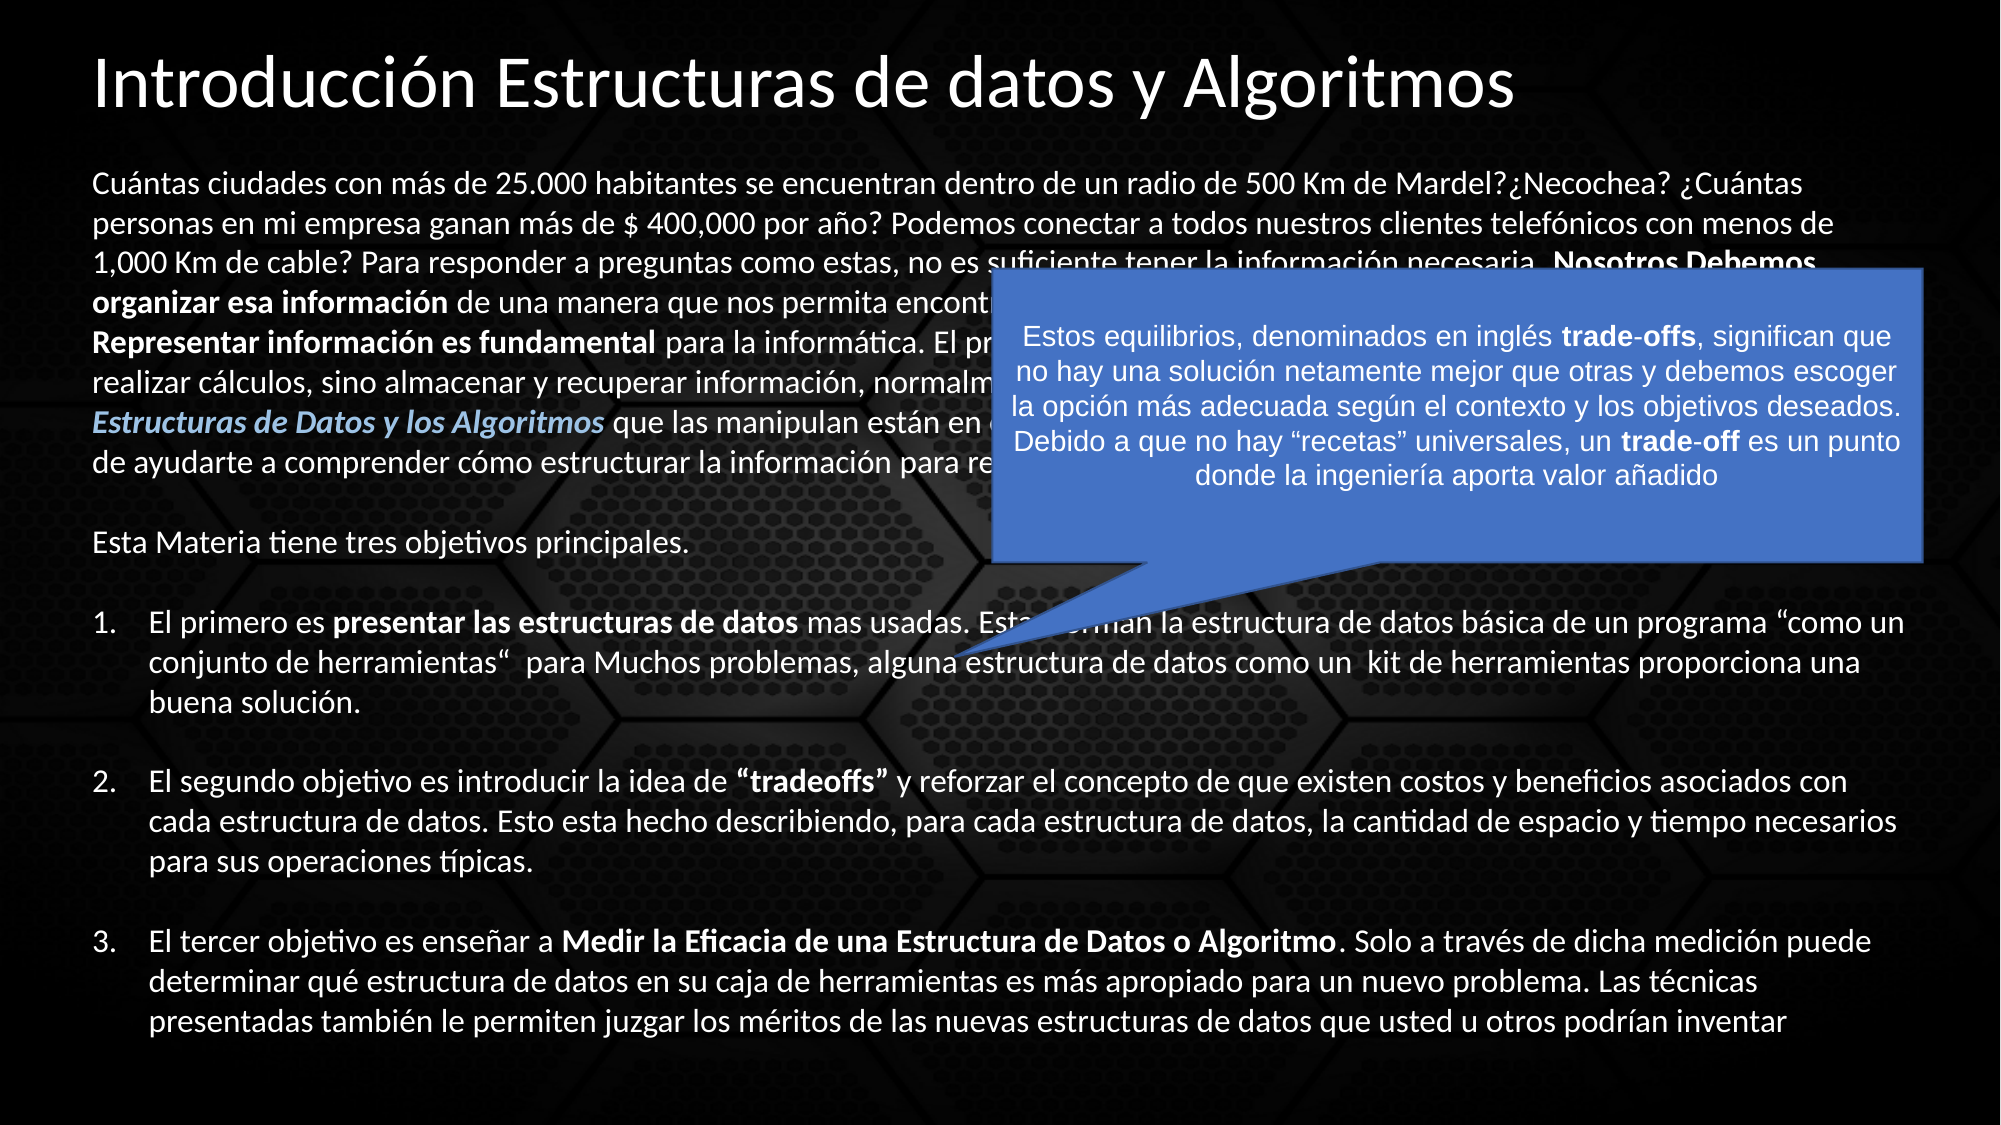

# Introducción Estructuras de datos y Algoritmos
Cuántas ciudades con más de 25.000 habitantes se encuentran dentro de un radio de 500 Km de Mardel?¿Necochea? ¿Cuántas personas en mi empresa ganan más de $ 400,000 por año? Podemos conectar a todos nuestros clientes telefónicos con menos de 1,000 Km de cable? Para responder a preguntas como estas, no es suficiente tener la información necesaria. Nosotros Debemos organizar esa información de una manera que nos permita encontrar las respuestas a tiempo para satisfacer nuestras necesidades. Representar información es fundamental para la informática. El primer propósito de la mayoría de los programas de computo no es realizar cálculos, sino almacenar y recuperar información, normalmente lo más rápido posible. Por esta razón, …el estudio de Las Estructuras de Datos y los Algoritmos que las manipulan están en el Nucleo de la Ciencia Informática y  de eso se trata esta Materia: de ayudarte a comprender cómo estructurar la información para respaldar un procesamiento eficiente.
Esta Materia tiene tres objetivos principales.
El primero es presentar las estructuras de datos mas usadas. Estas forman la estructura de datos básica de un programa “como un conjunto de herramientas“  para Muchos problemas, alguna estructura de datos como un  kit de herramientas proporciona una buena solución.
El segundo objetivo es introducir la idea de “tradeoffs” y reforzar el concepto de que existen costos y beneficios asociados con cada estructura de datos. Esto esta hecho describiendo, para cada estructura de datos, la cantidad de espacio y tiempo necesarios para sus operaciones típicas.
El tercer objetivo es enseñar a Medir la Eficacia de una Estructura de Datos o Algoritmo. Solo a través de dicha medición puede determinar qué estructura de datos en su caja de herramientas es más apropiado para un nuevo problema. Las técnicas presentadas también le permiten juzgar los méritos de las nuevas estructuras de datos que usted u otros podrían inventar
Estos equilibrios, denominados en inglés trade-offs, significan que no hay una solución netamente mejor que otras y debemos escoger la opción más adecuada según el contexto y los objetivos deseados. Debido a que no hay “recetas” universales, un trade-off es un punto donde la ingeniería aporta valor añadido